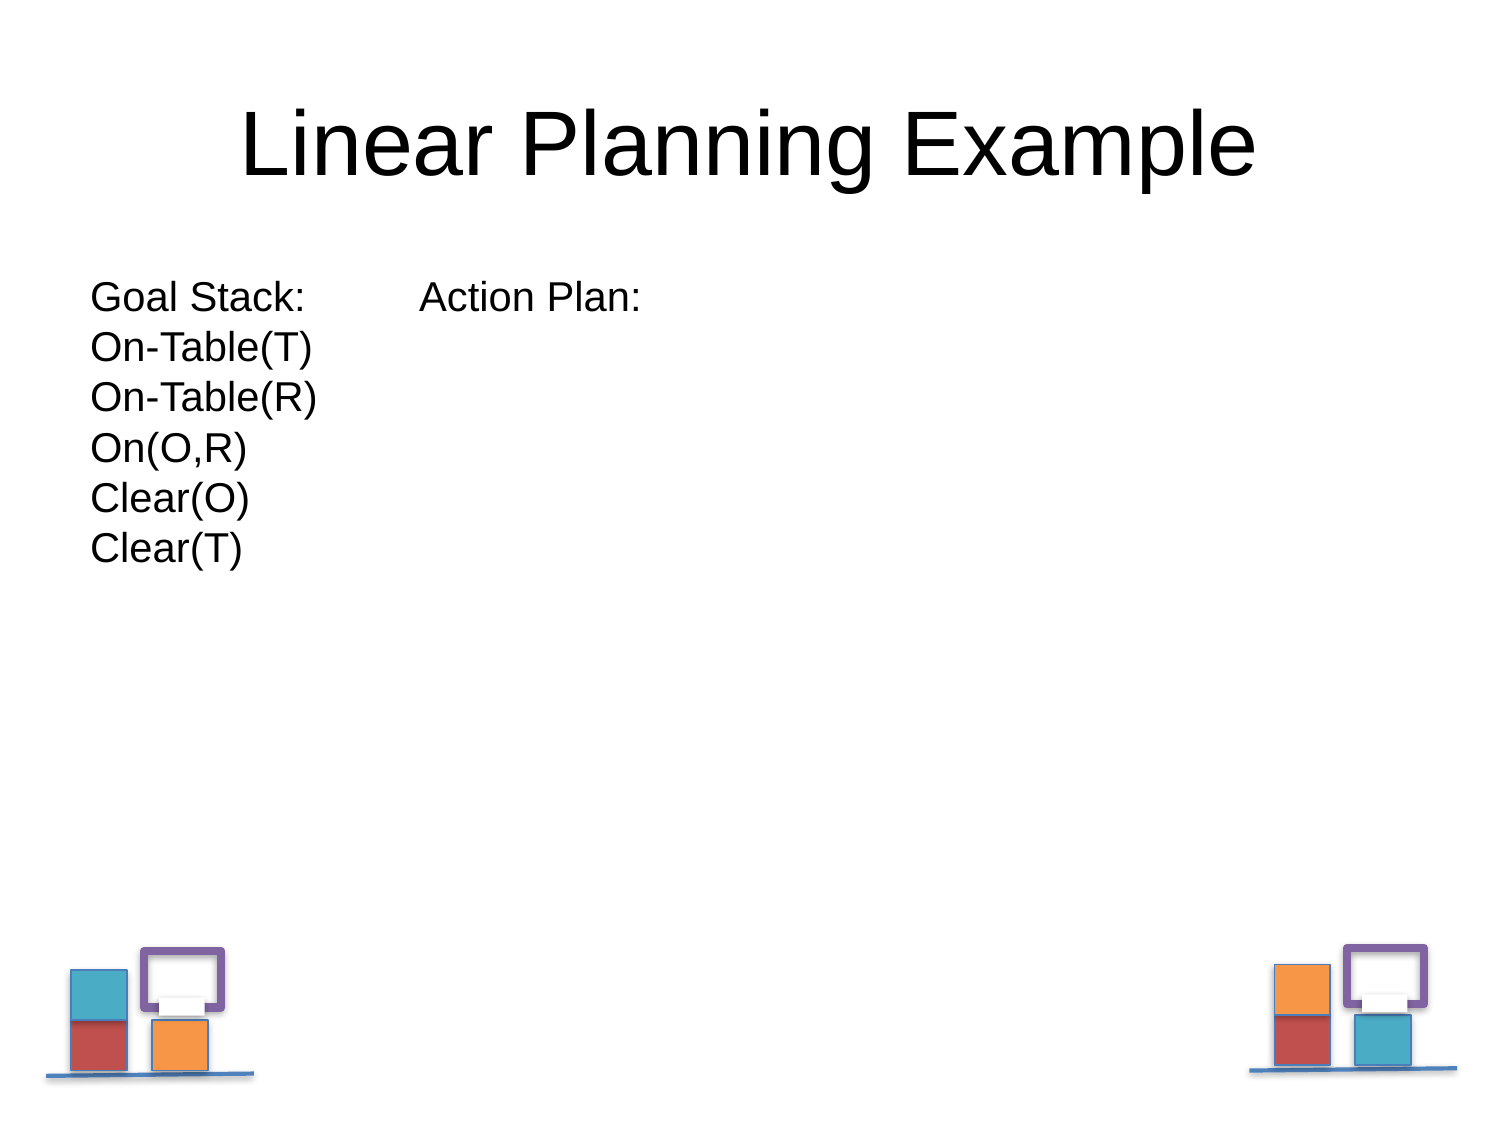

# Linear Planning Example
Action Plan:
Goal Stack:
On-Table(T)
On-Table(R)
On(O,R)
Clear(O)
Clear(T)